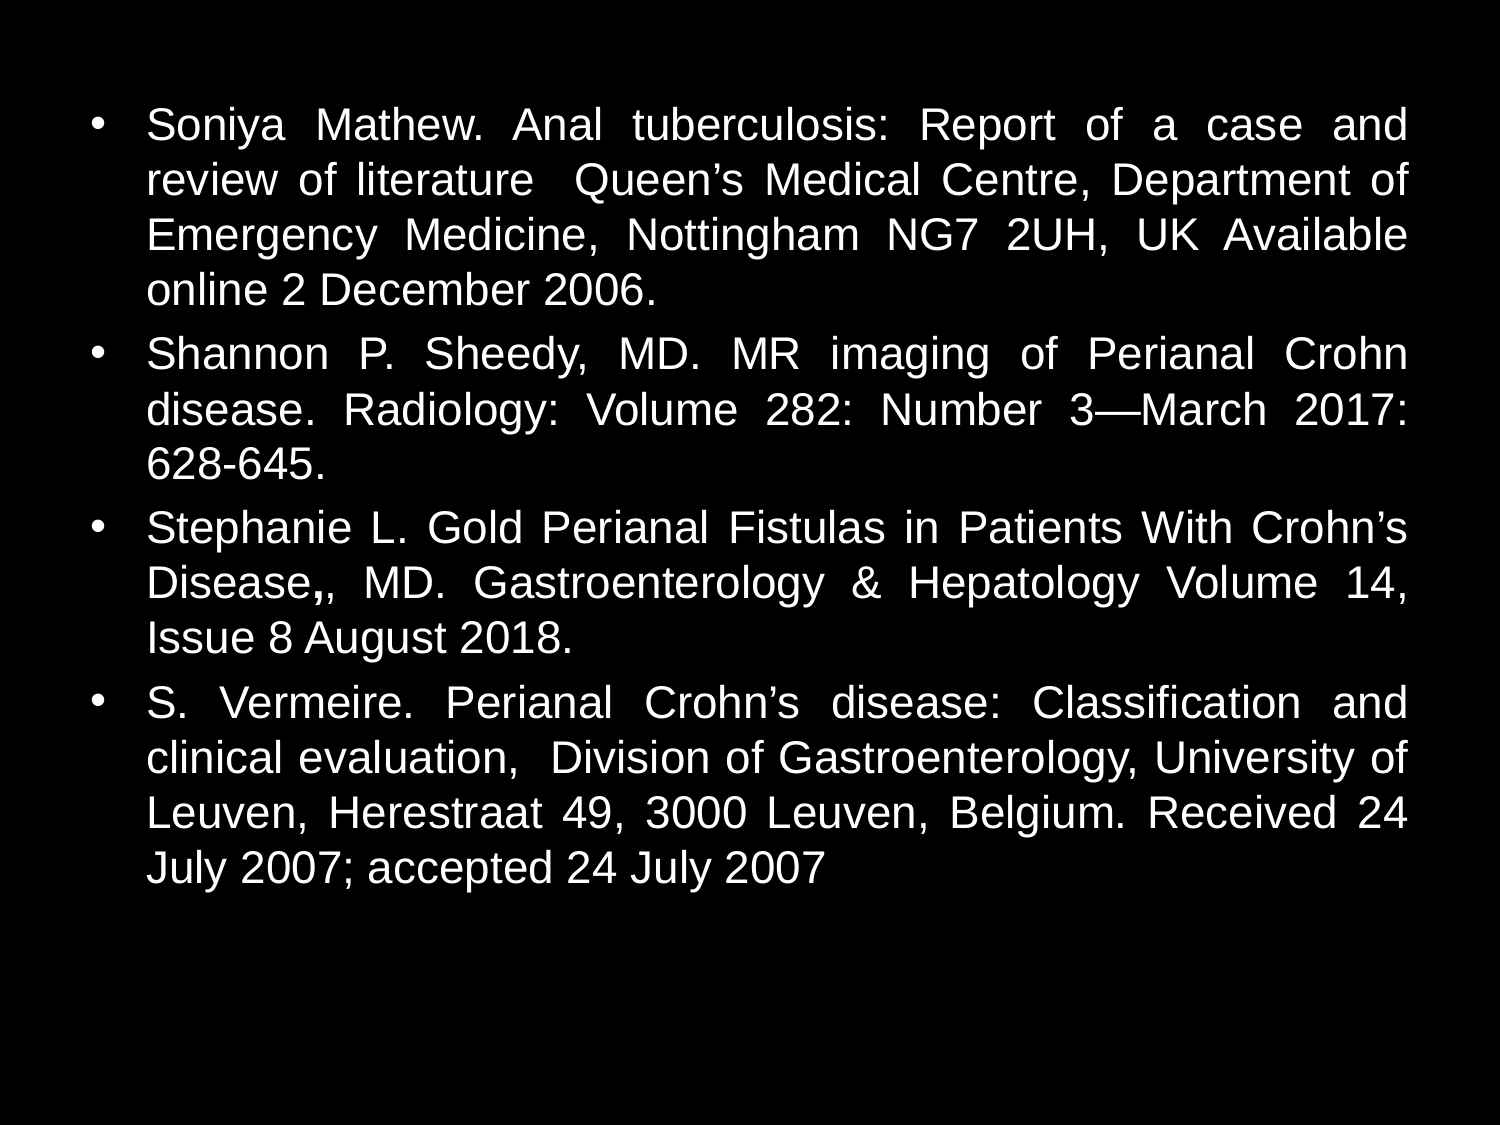

Soniya Mathew. Anal tuberculosis: Report of a case and review of literature  Queen’s Medical Centre, Department of Emergency Medicine, Nottingham NG7 2UH, UK Available online 2 December 2006.
Shannon P. Sheedy, MD. MR imaging of Perianal Crohn disease. Radiology: Volume 282: Number 3—March 2017: 628-645.
Stephanie L. Gold Perianal Fistulas in Patients With Crohn’s Disease,, MD. Gastroenterology & Hepatology Volume 14, Issue 8 August 2018.
S. Vermeire. Perianal Crohn’s disease: Classification and clinical evaluation,  Division of Gastroenterology, University of Leuven, Herestraat 49, 3000 Leuven, Belgium. Received 24 July 2007; accepted 24 July 2007